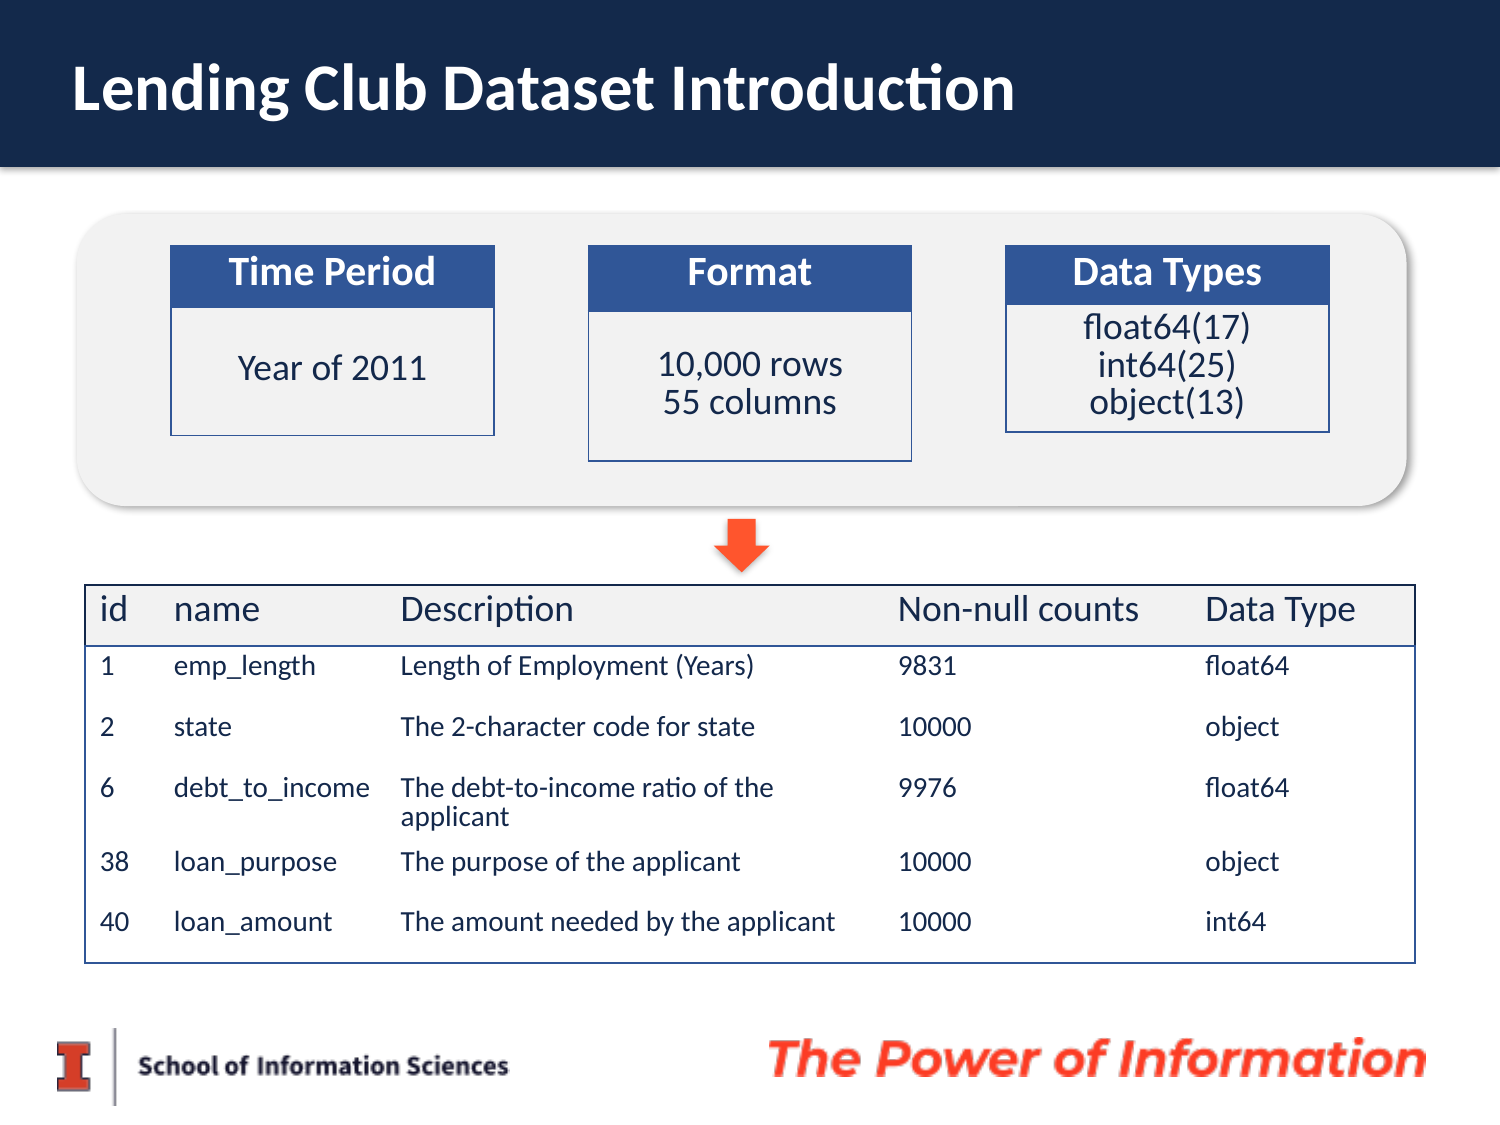

# Lending Club Dataset Introduction

| Time Period |
| --- |
| Year of 2011 |
| Format |
| --- |
| 10,000 rows 55 columns |
| Data Types |
| --- |
| float64(17) int64(25) object(13) |

| id | name | Description | Non-null counts | Data Type |
| --- | --- | --- | --- | --- |
| 1 | emp\_length | Length of Employment (Years) | 9831 | float64 |
| 2 | state | The 2-character code for state | 10000 | object |
| 6 | debt\_to\_income | The debt-to-income ratio of the applicant | 9976 | float64 |
| 38 | loan\_purpose | The purpose of the applicant | 10000 | object |
| 40 | loan\_amount | The amount needed by the applicant | 10000 | int64 |